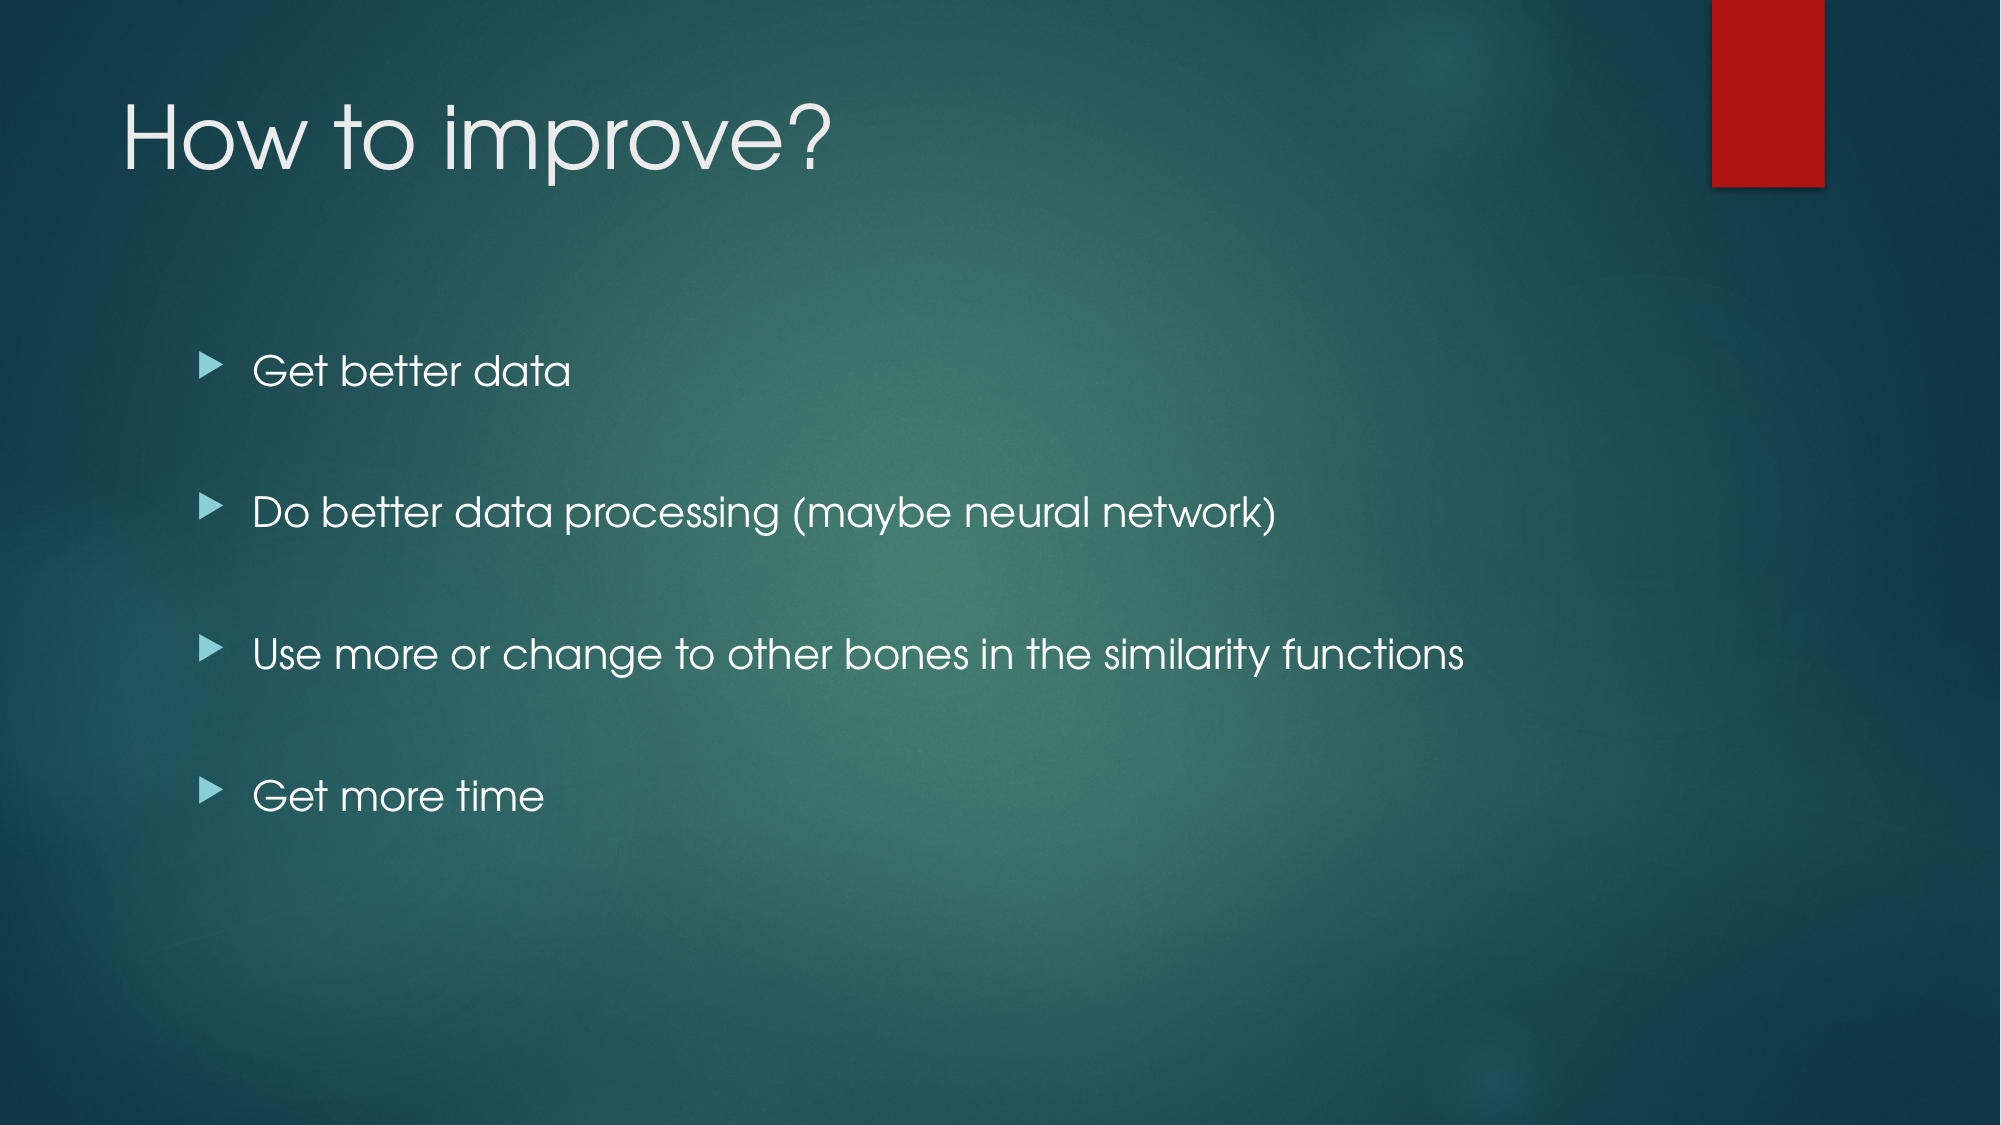

# How to improve?
Get better data

Do better data processing (maybe neural network)

Use more or change to other bones in the similarity functions

Get more time